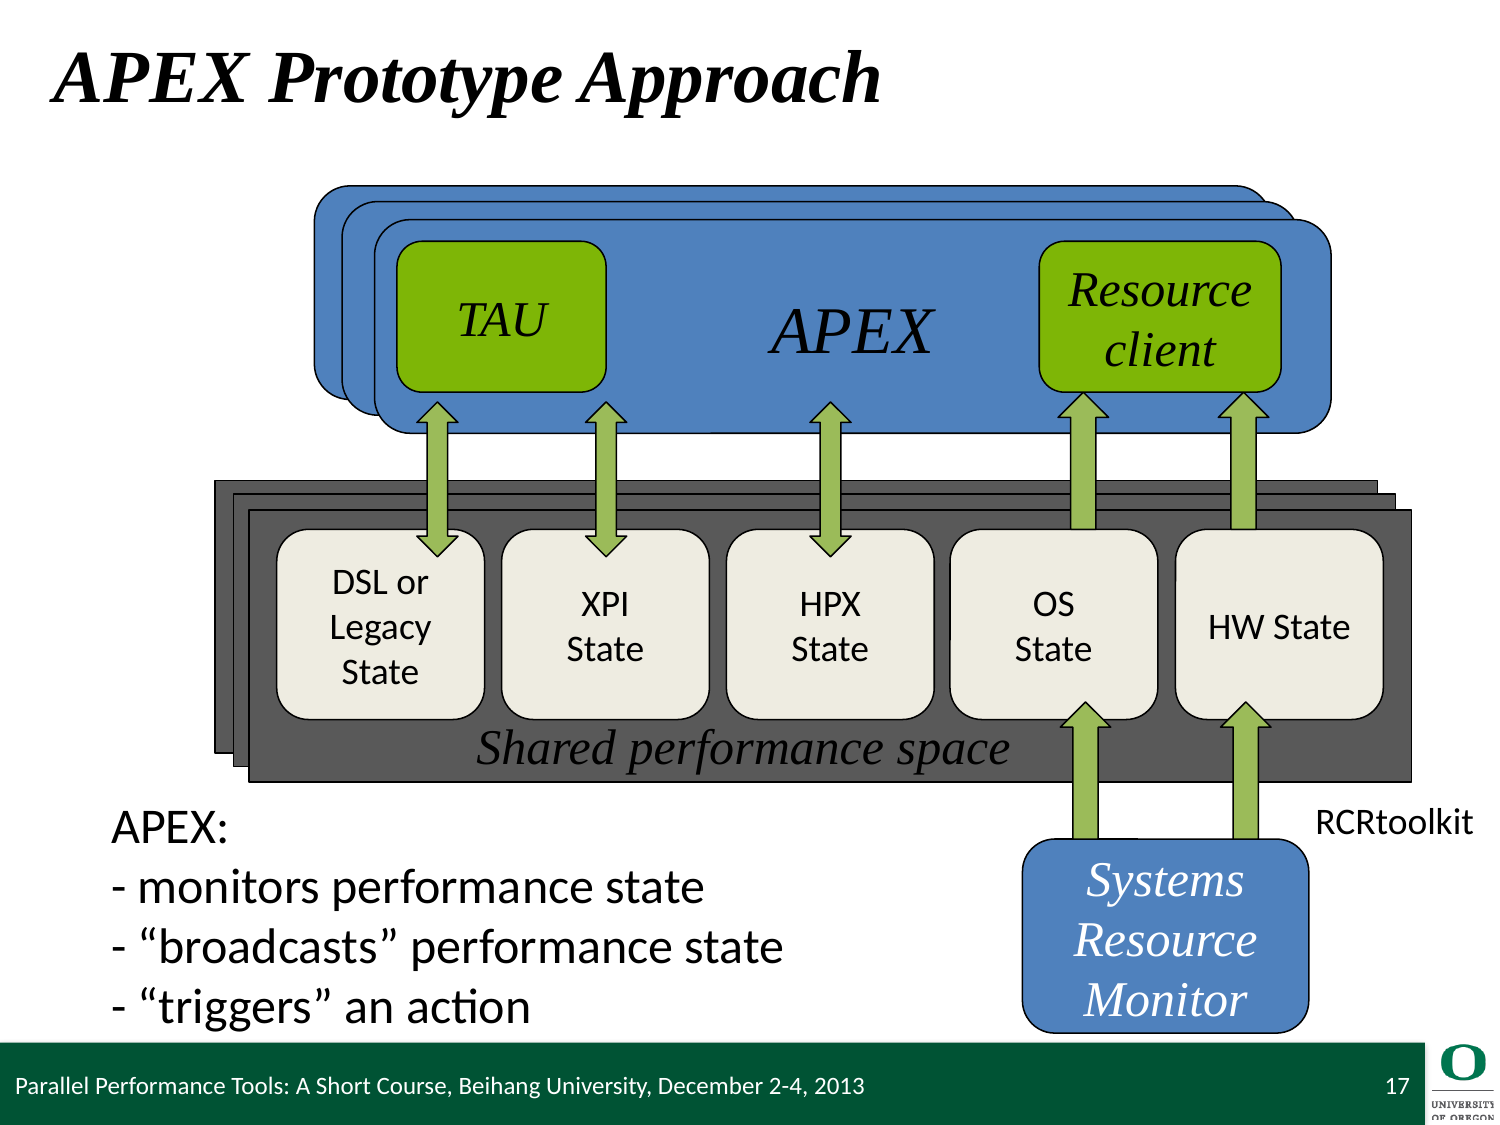

# APEX Prototype Approach

APEX
TAU

                 Shared performance space
DSL or
Legacy
State
XPI
State
HPX
State
OS
State
HW State

APEX:
- monitors performance state
- “broadcasts” performance state
- “triggers” an action
Systems Resource
Monitor
Resource client

RCRtoolkit
Parallel Performance Tools: A Short Course, Beihang University, December 2-4, 2013
17